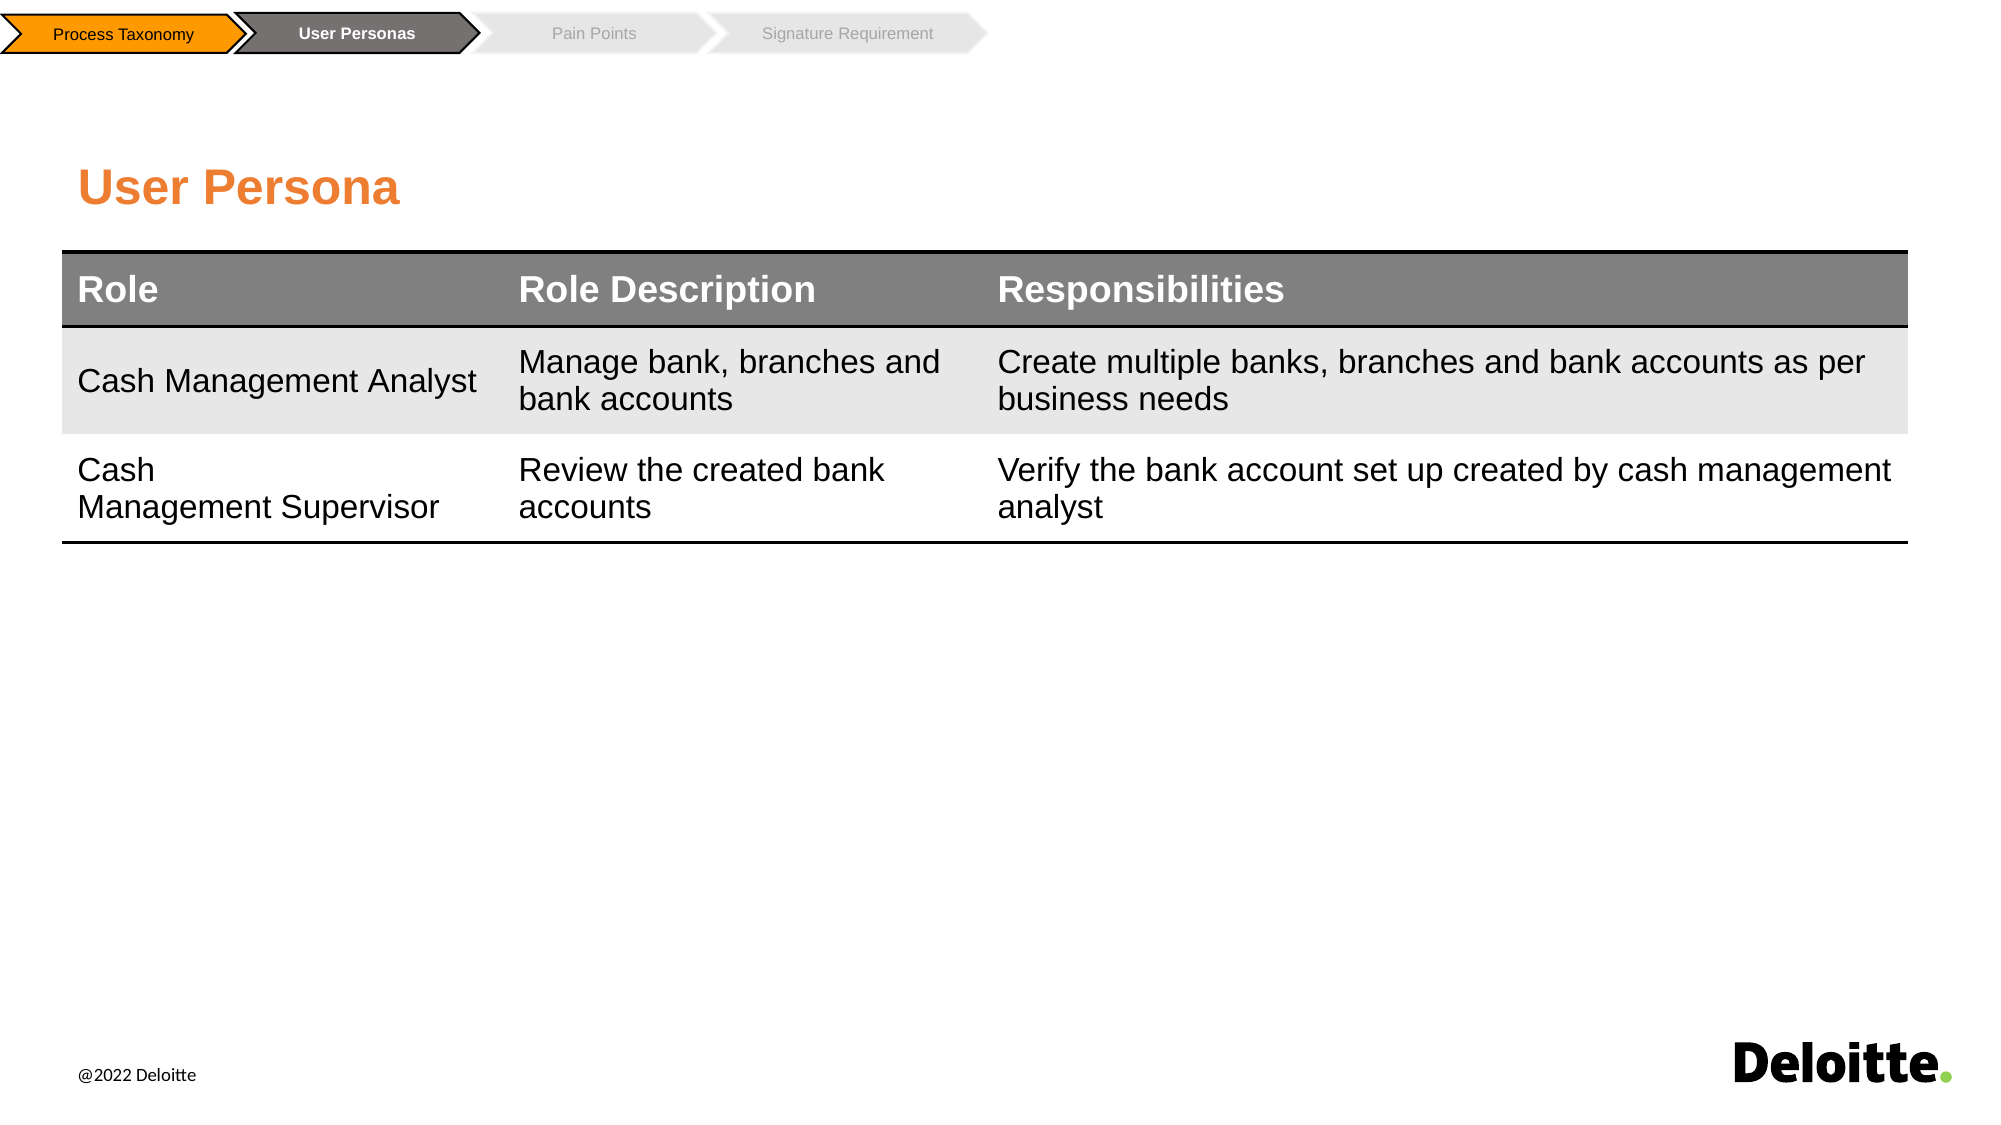

Pain Points
User Personas
Signature Requirement
Process Taxonomy
User Persona
| Role | Role Description | Responsibilities |
| --- | --- | --- |
| Cash Management Analyst​ | Manage bank, branches and bank accounts​ | Create multiple banks, branches and bank accounts as per business needs​ |
| Cash Management Supervisor​ | Review the created bank accounts​ | Verify the bank account set up created by cash management analyst​ |